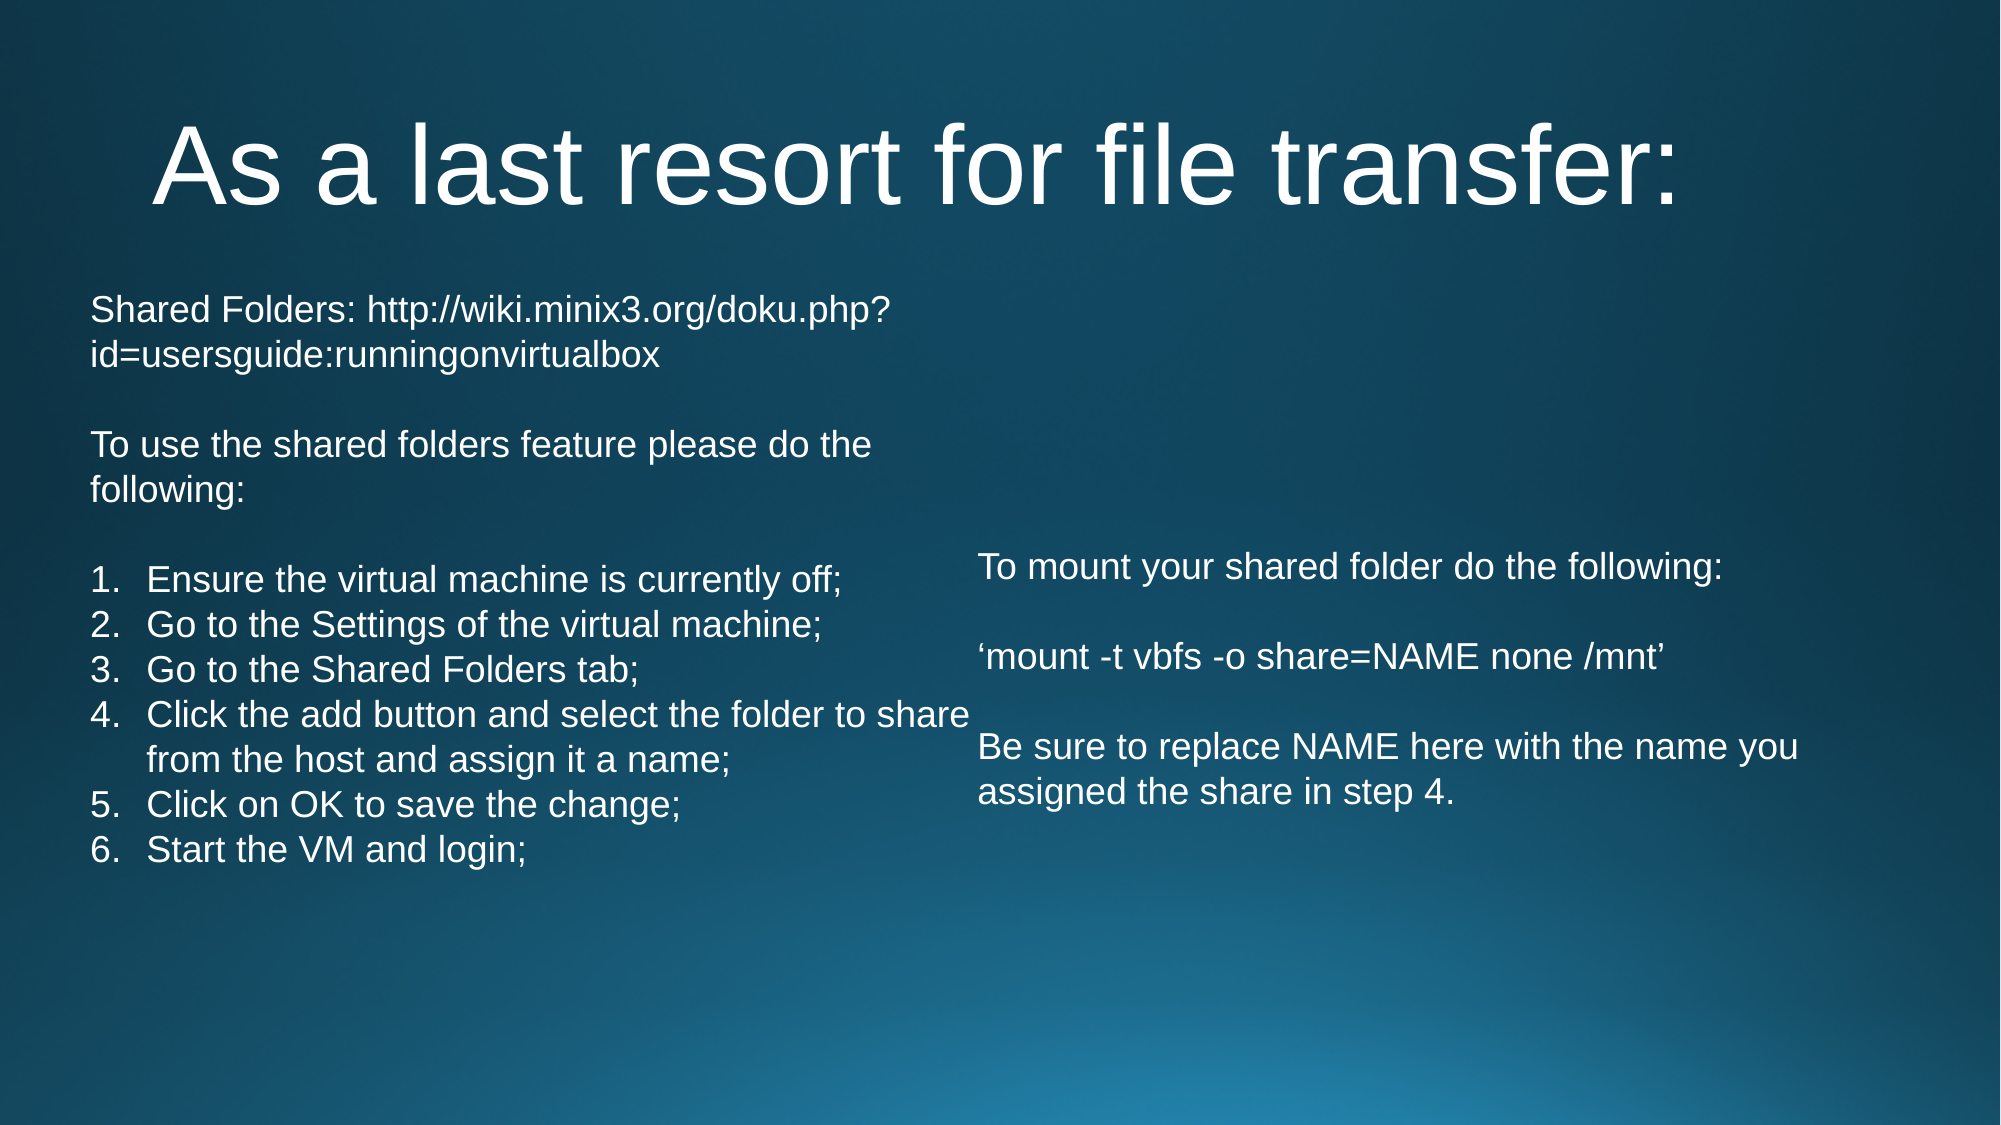

# As a last resort for file transfer:
Shared Folders: http://wiki.minix3.org/doku.php?id=usersguide:runningonvirtualbox

To use the shared folders feature please do the following:

Ensure the virtual machine is currently off;
Go to the Settings of the virtual machine;
Go to the Shared Folders tab;
Click the add button and select the folder to share from the host and assign it a name;
Click on OK to save the change;
Start the VM and login;
To mount your shared folder do the following:

‘mount -t vbfs -o share=NAME none /mnt’

Be sure to replace NAME here with the name you assigned the share in step 4.